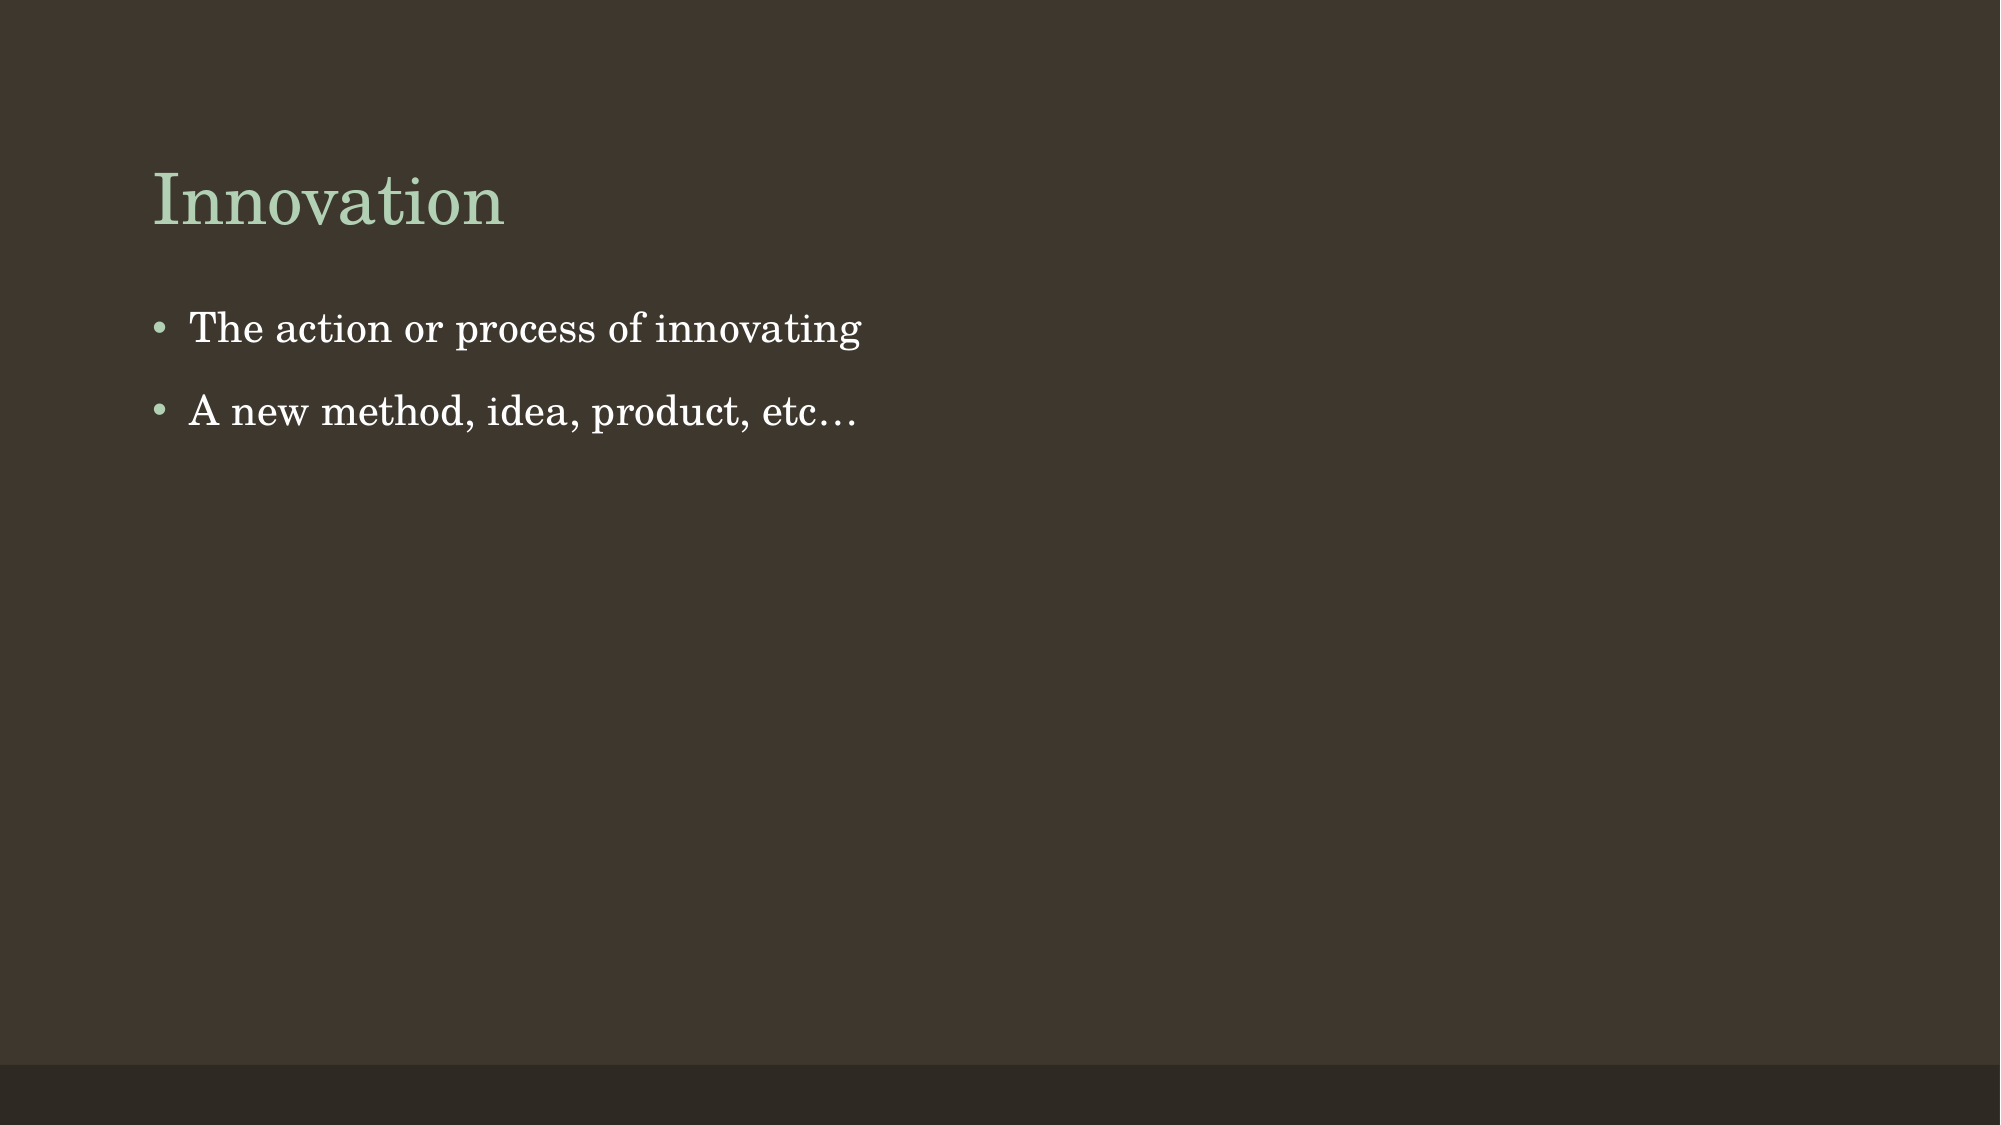

# Innovation
The action or process of innovating
A new method, idea, product, etc…